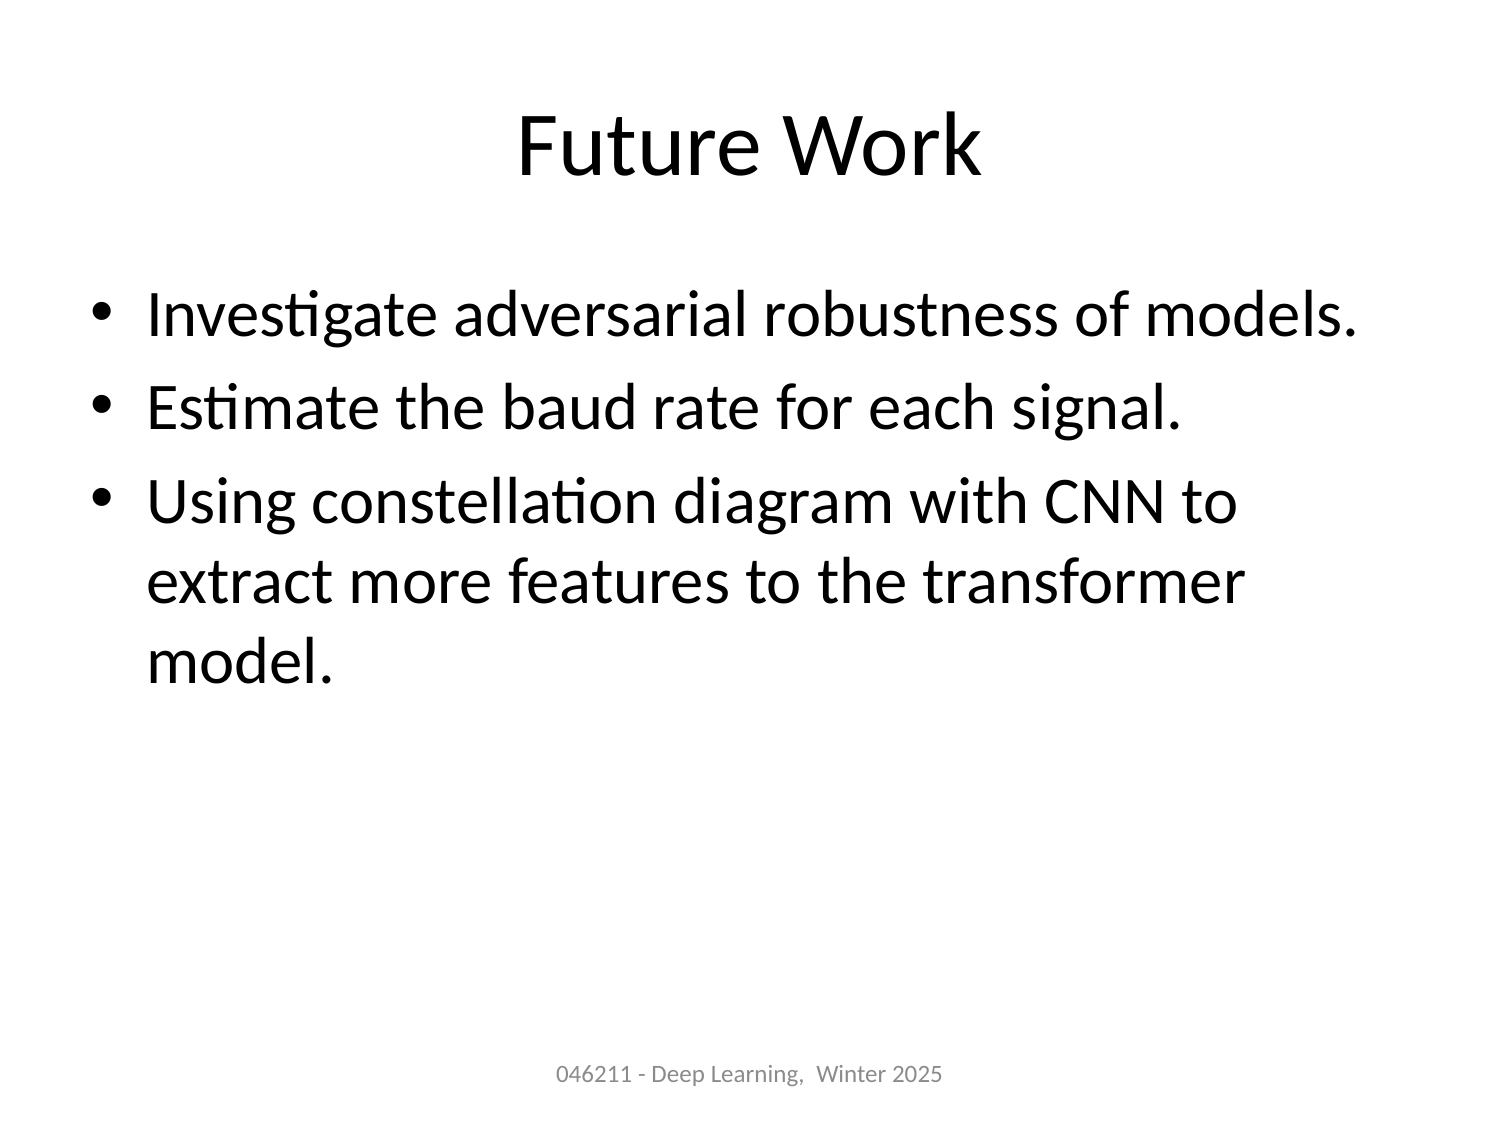

# Future Work
Investigate adversarial robustness of models.
Estimate the baud rate for each signal.
Using constellation diagram with CNN to extract more features to the transformer model.

046211 - Deep Learning,  Winter 2025